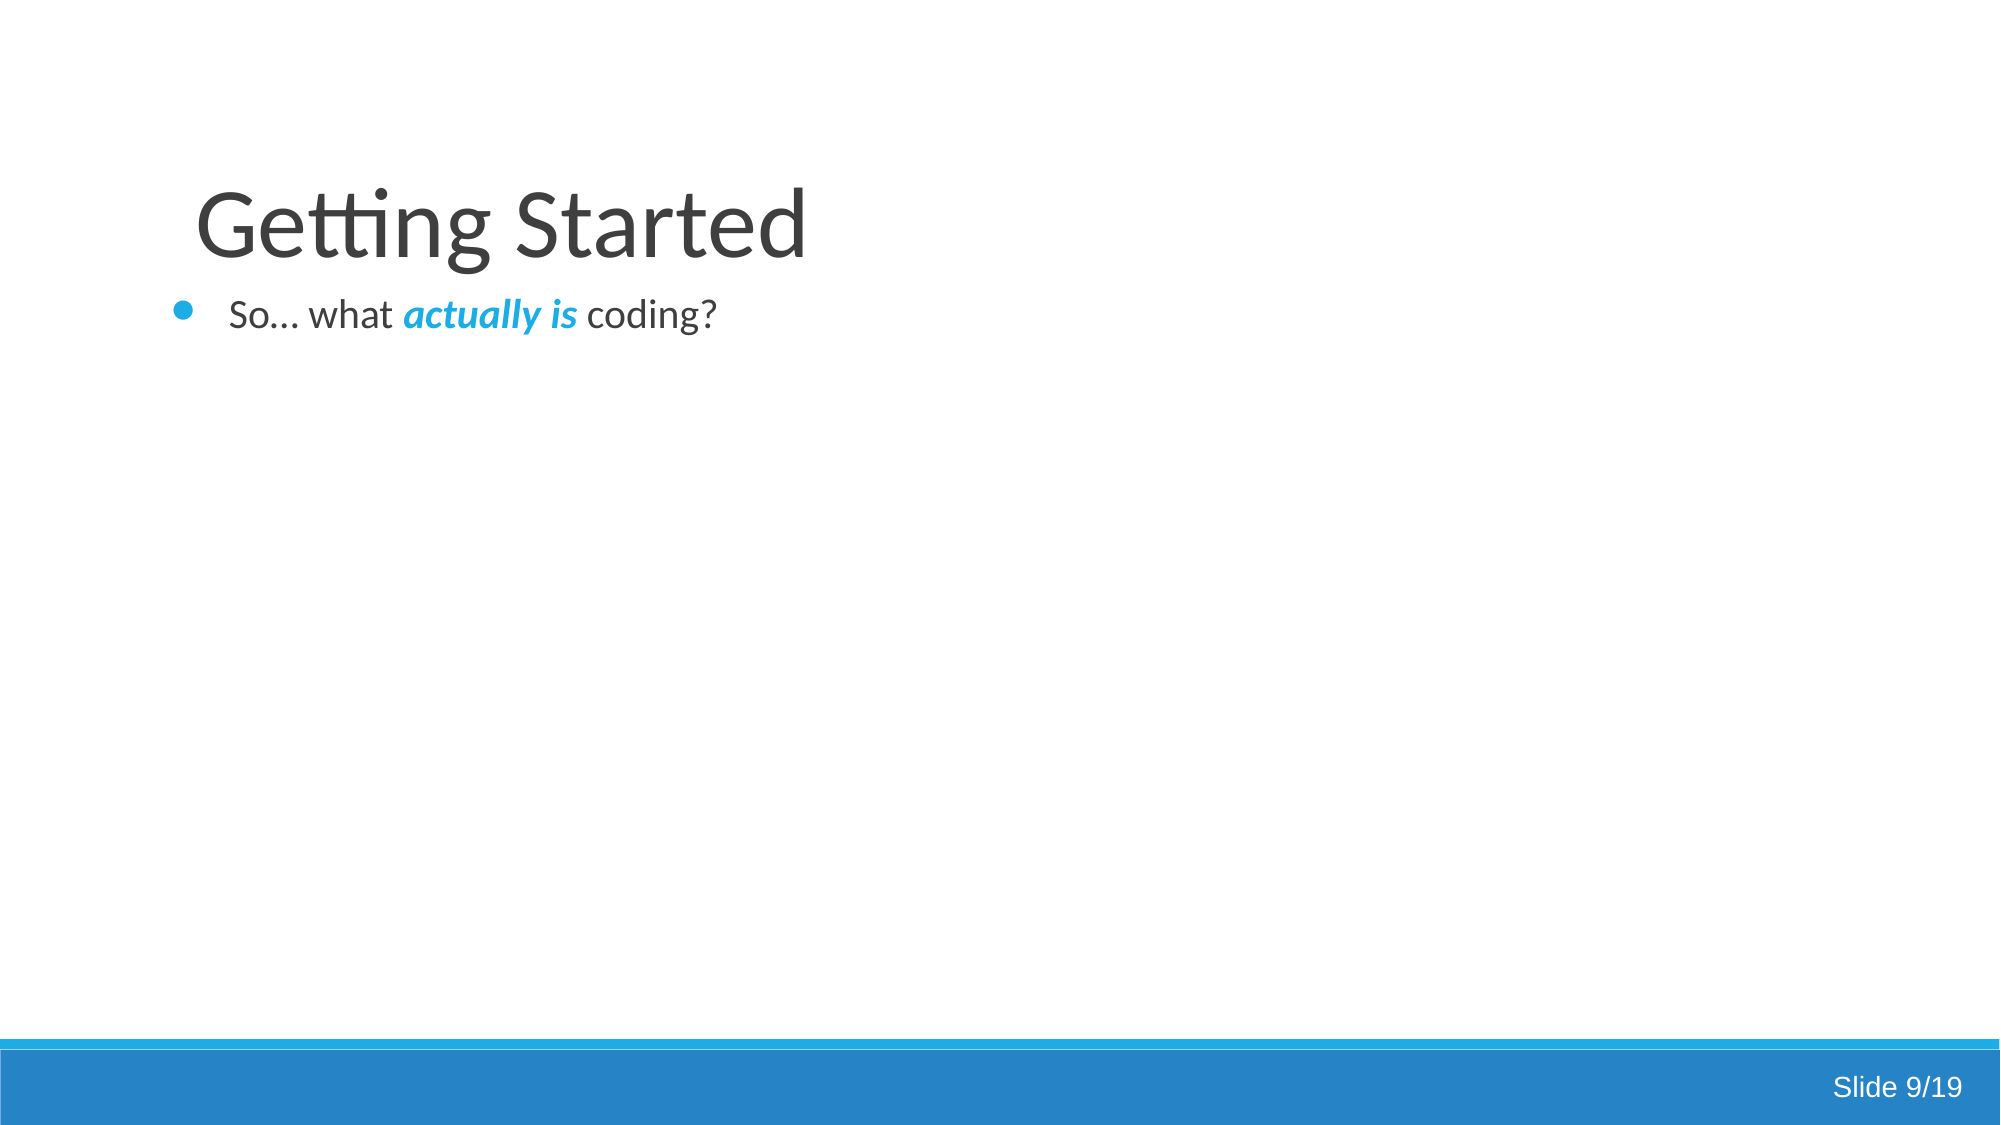

# Getting Started

So… what actually is coding?

Slide 9/19